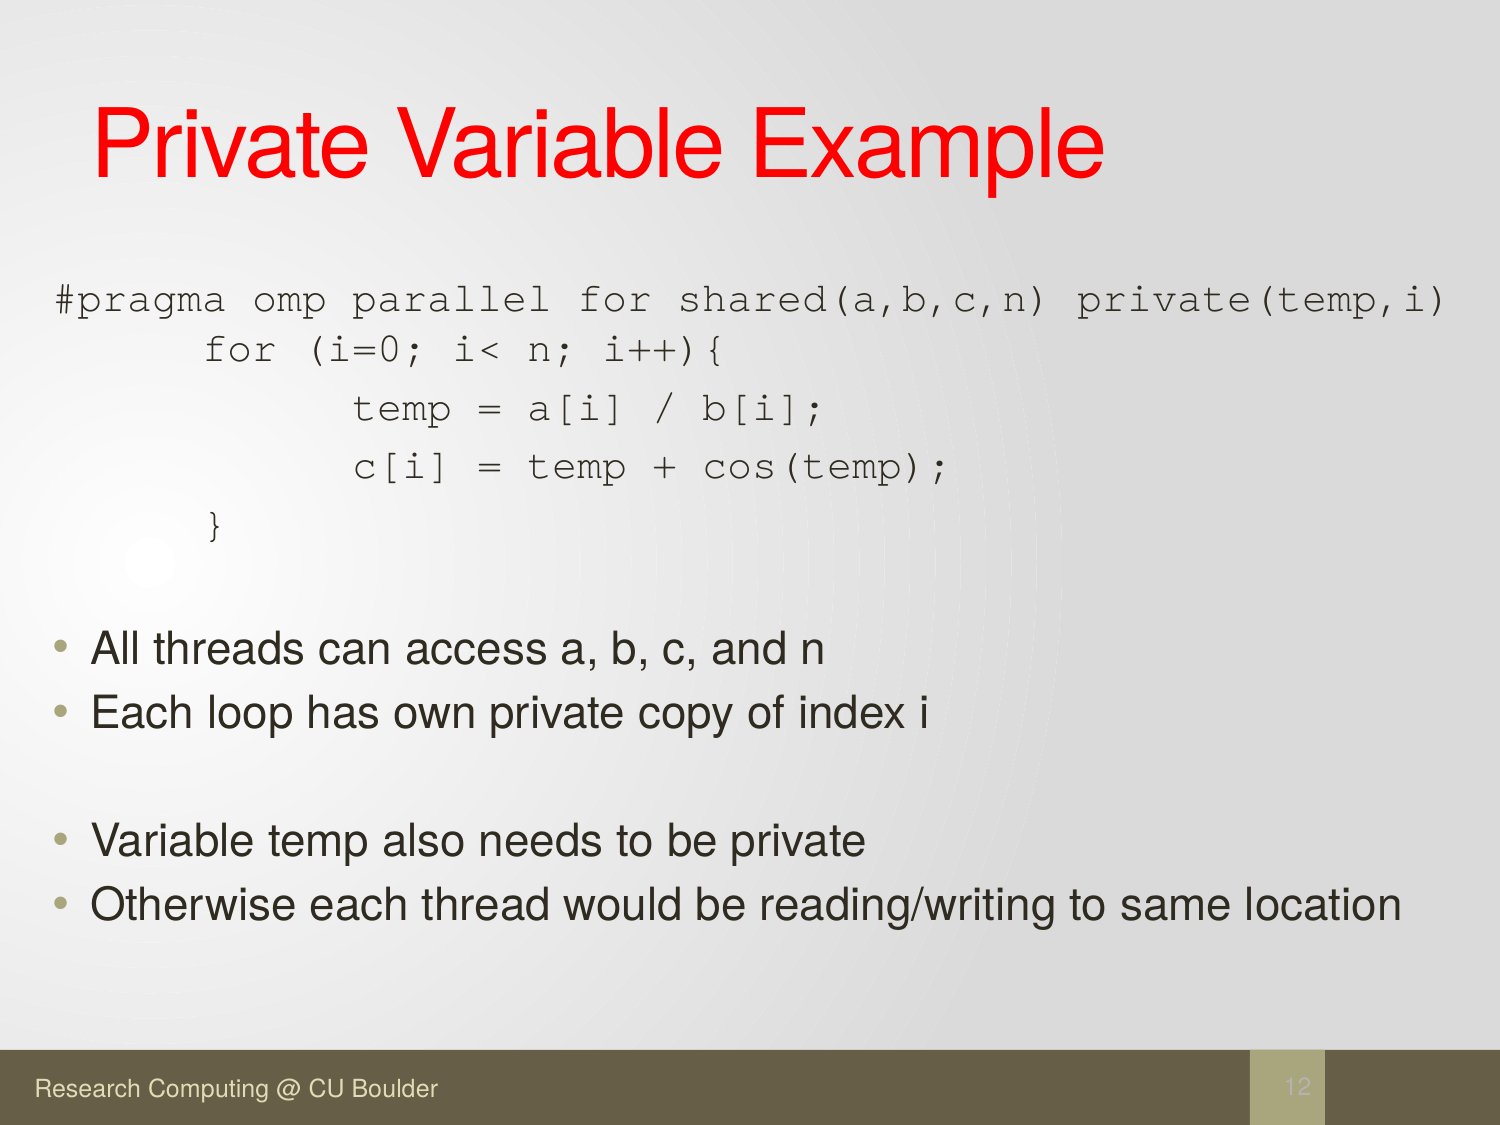

# Private Variable Example
#pragma omp parallel for shared(a,b,c,n) private(temp,i) 	for (i=0; i< n; i++){
		temp = a[i] / b[i];
		c[i] = temp + cos(temp);
	}

All threads can access a, b, c, and n
Each loop has own private copy of index i

Variable temp also needs to be private
Otherwise each thread would be reading/writing to same location
12